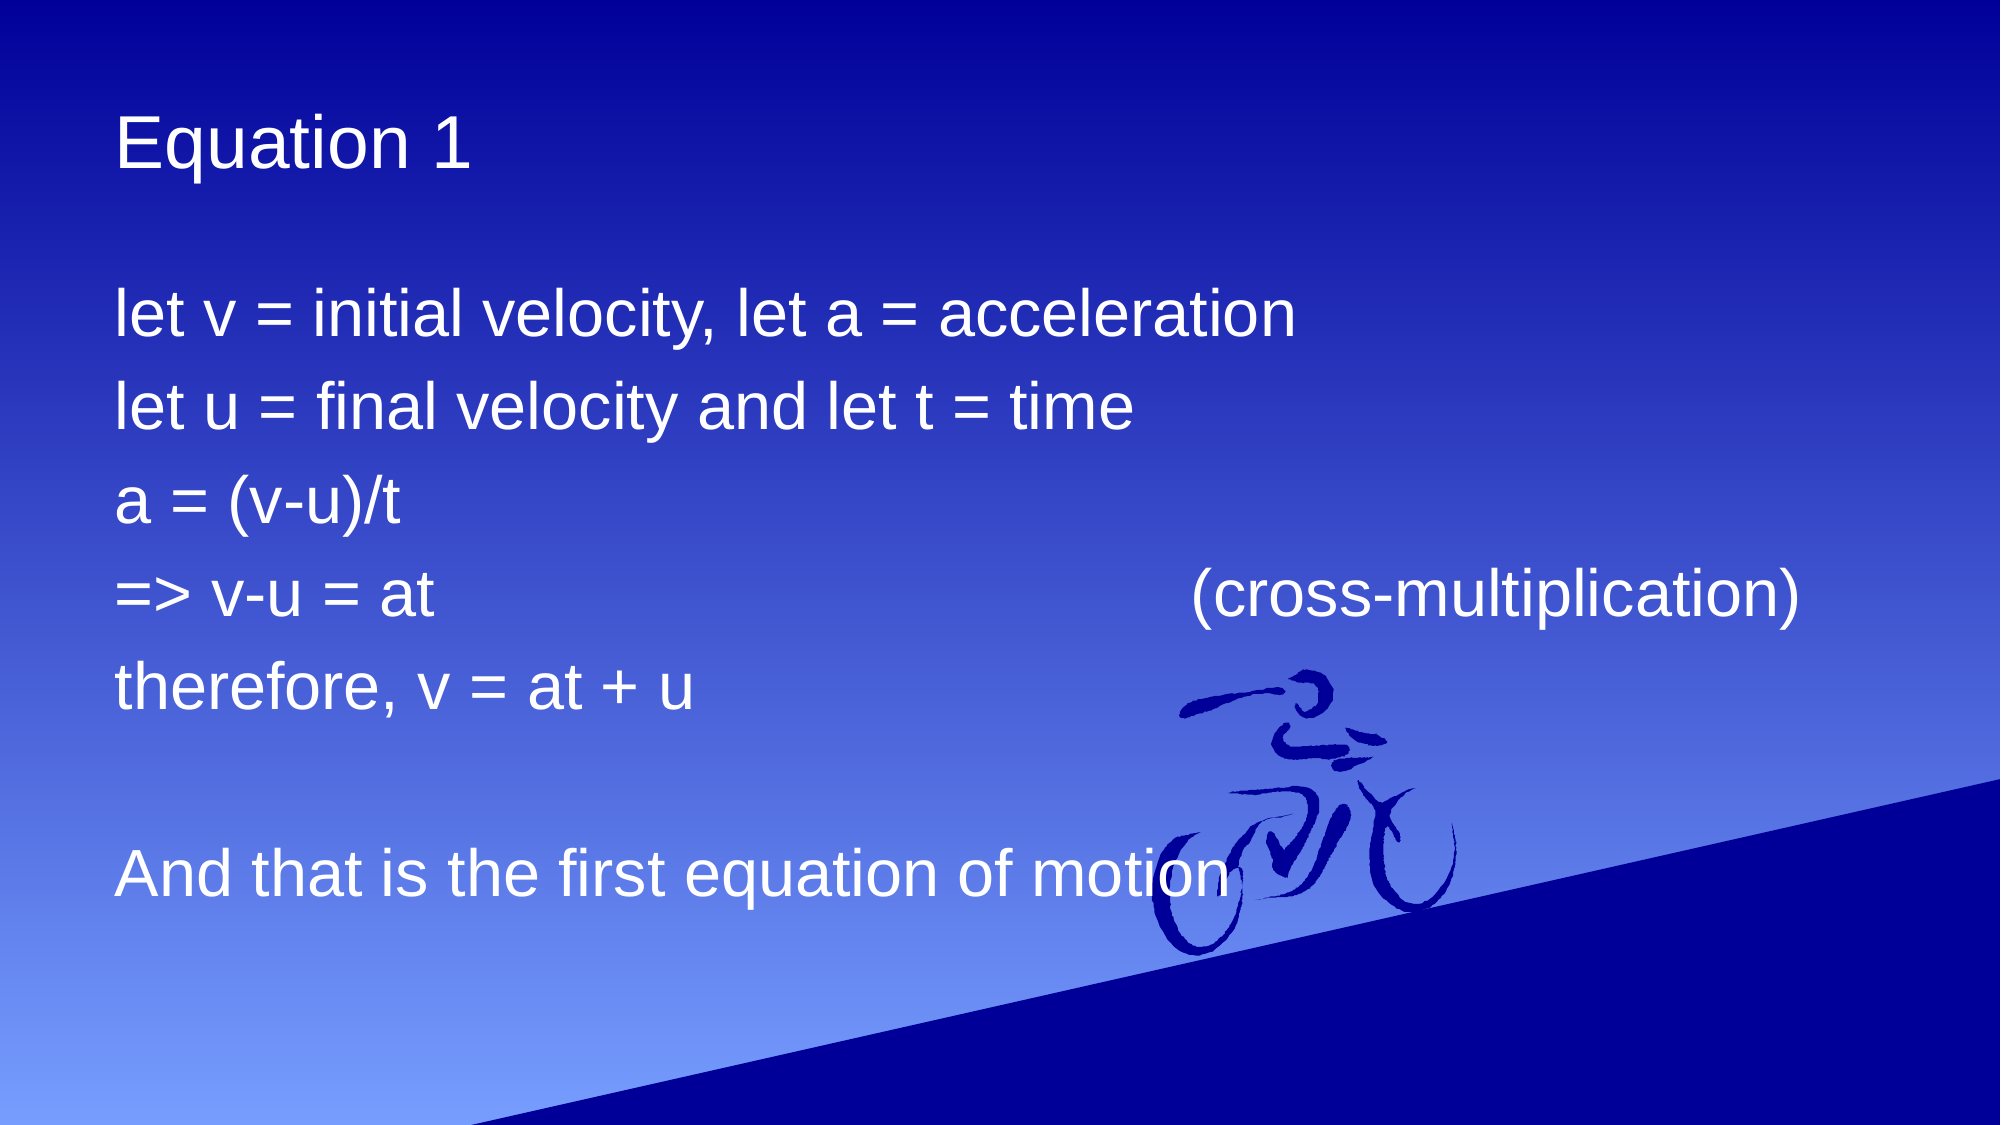

# Equation 1
let v = initial velocity, let a = acceleration
let u = final velocity and let t = time
a = (v-u)/t
=> v-u = at                                         (cross-multiplication)
therefore, v = at + u

And that is the first equation of motion